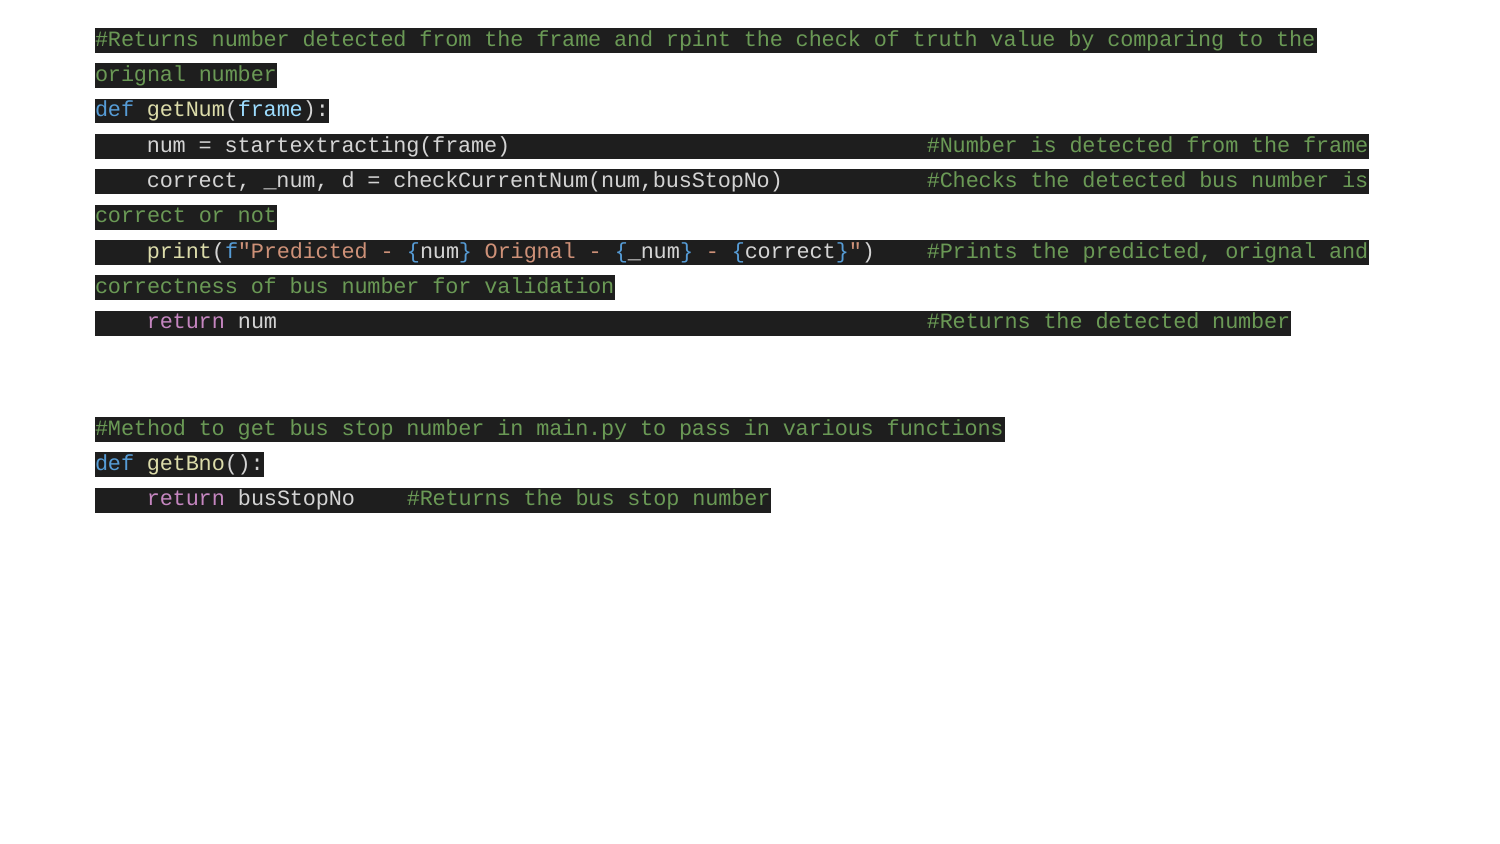

#Returns number detected from the frame and rpint the check of truth value by comparing to the orignal number
def getNum(frame):
    num = startextracting(frame)                                #Number is detected from the frame
    correct, _num, d = checkCurrentNum(num,busStopNo)           #Checks the detected bus number is correct or not
    print(f"Predicted - {num} Orignal - {_num} - {correct}")    #Prints the predicted, orignal and correctness of bus number for validation
    return num                                                  #Returns the detected number

#Method to get bus stop number in main.py to pass in various functions
def getBno():
    return busStopNo    #Returns the bus stop number